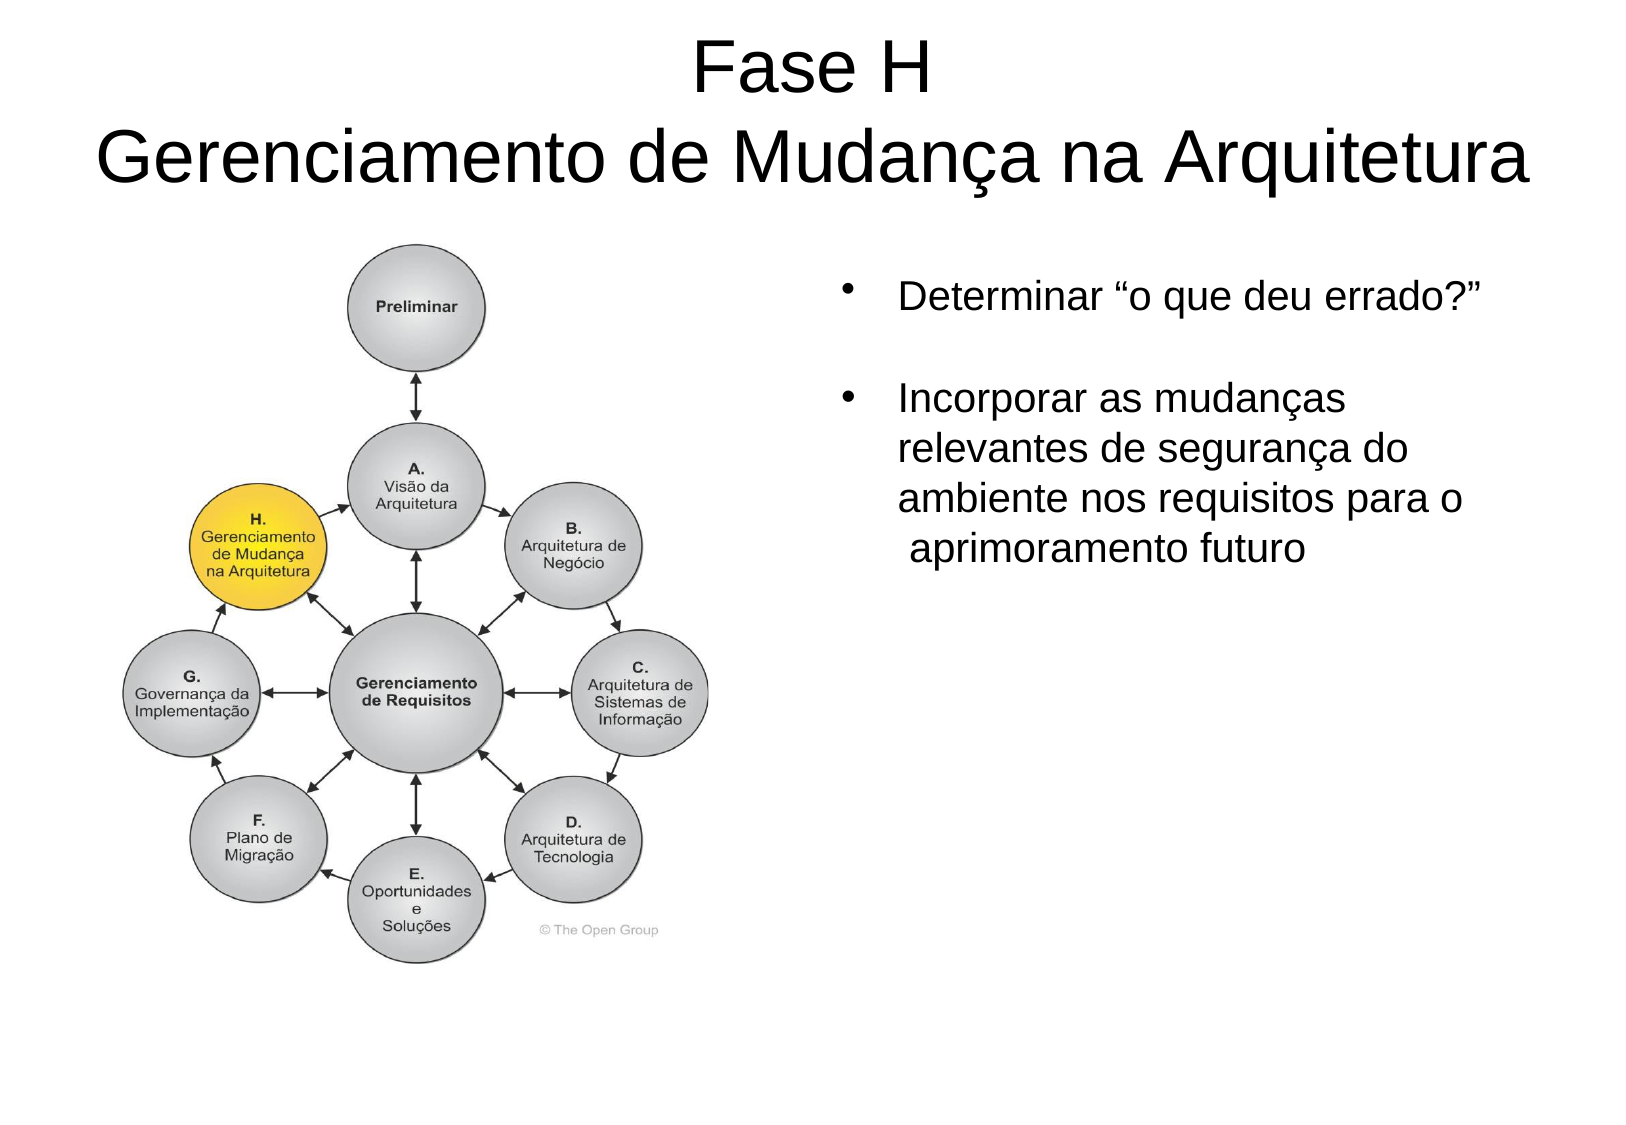

# Fase H
Gerenciamento de Mudança na Arquitetura

Determinar “o que deu errado?”

Incorporar as mudanças  relevantes de segurança do  ambiente nos requisitos para o  aprimoramento futuro